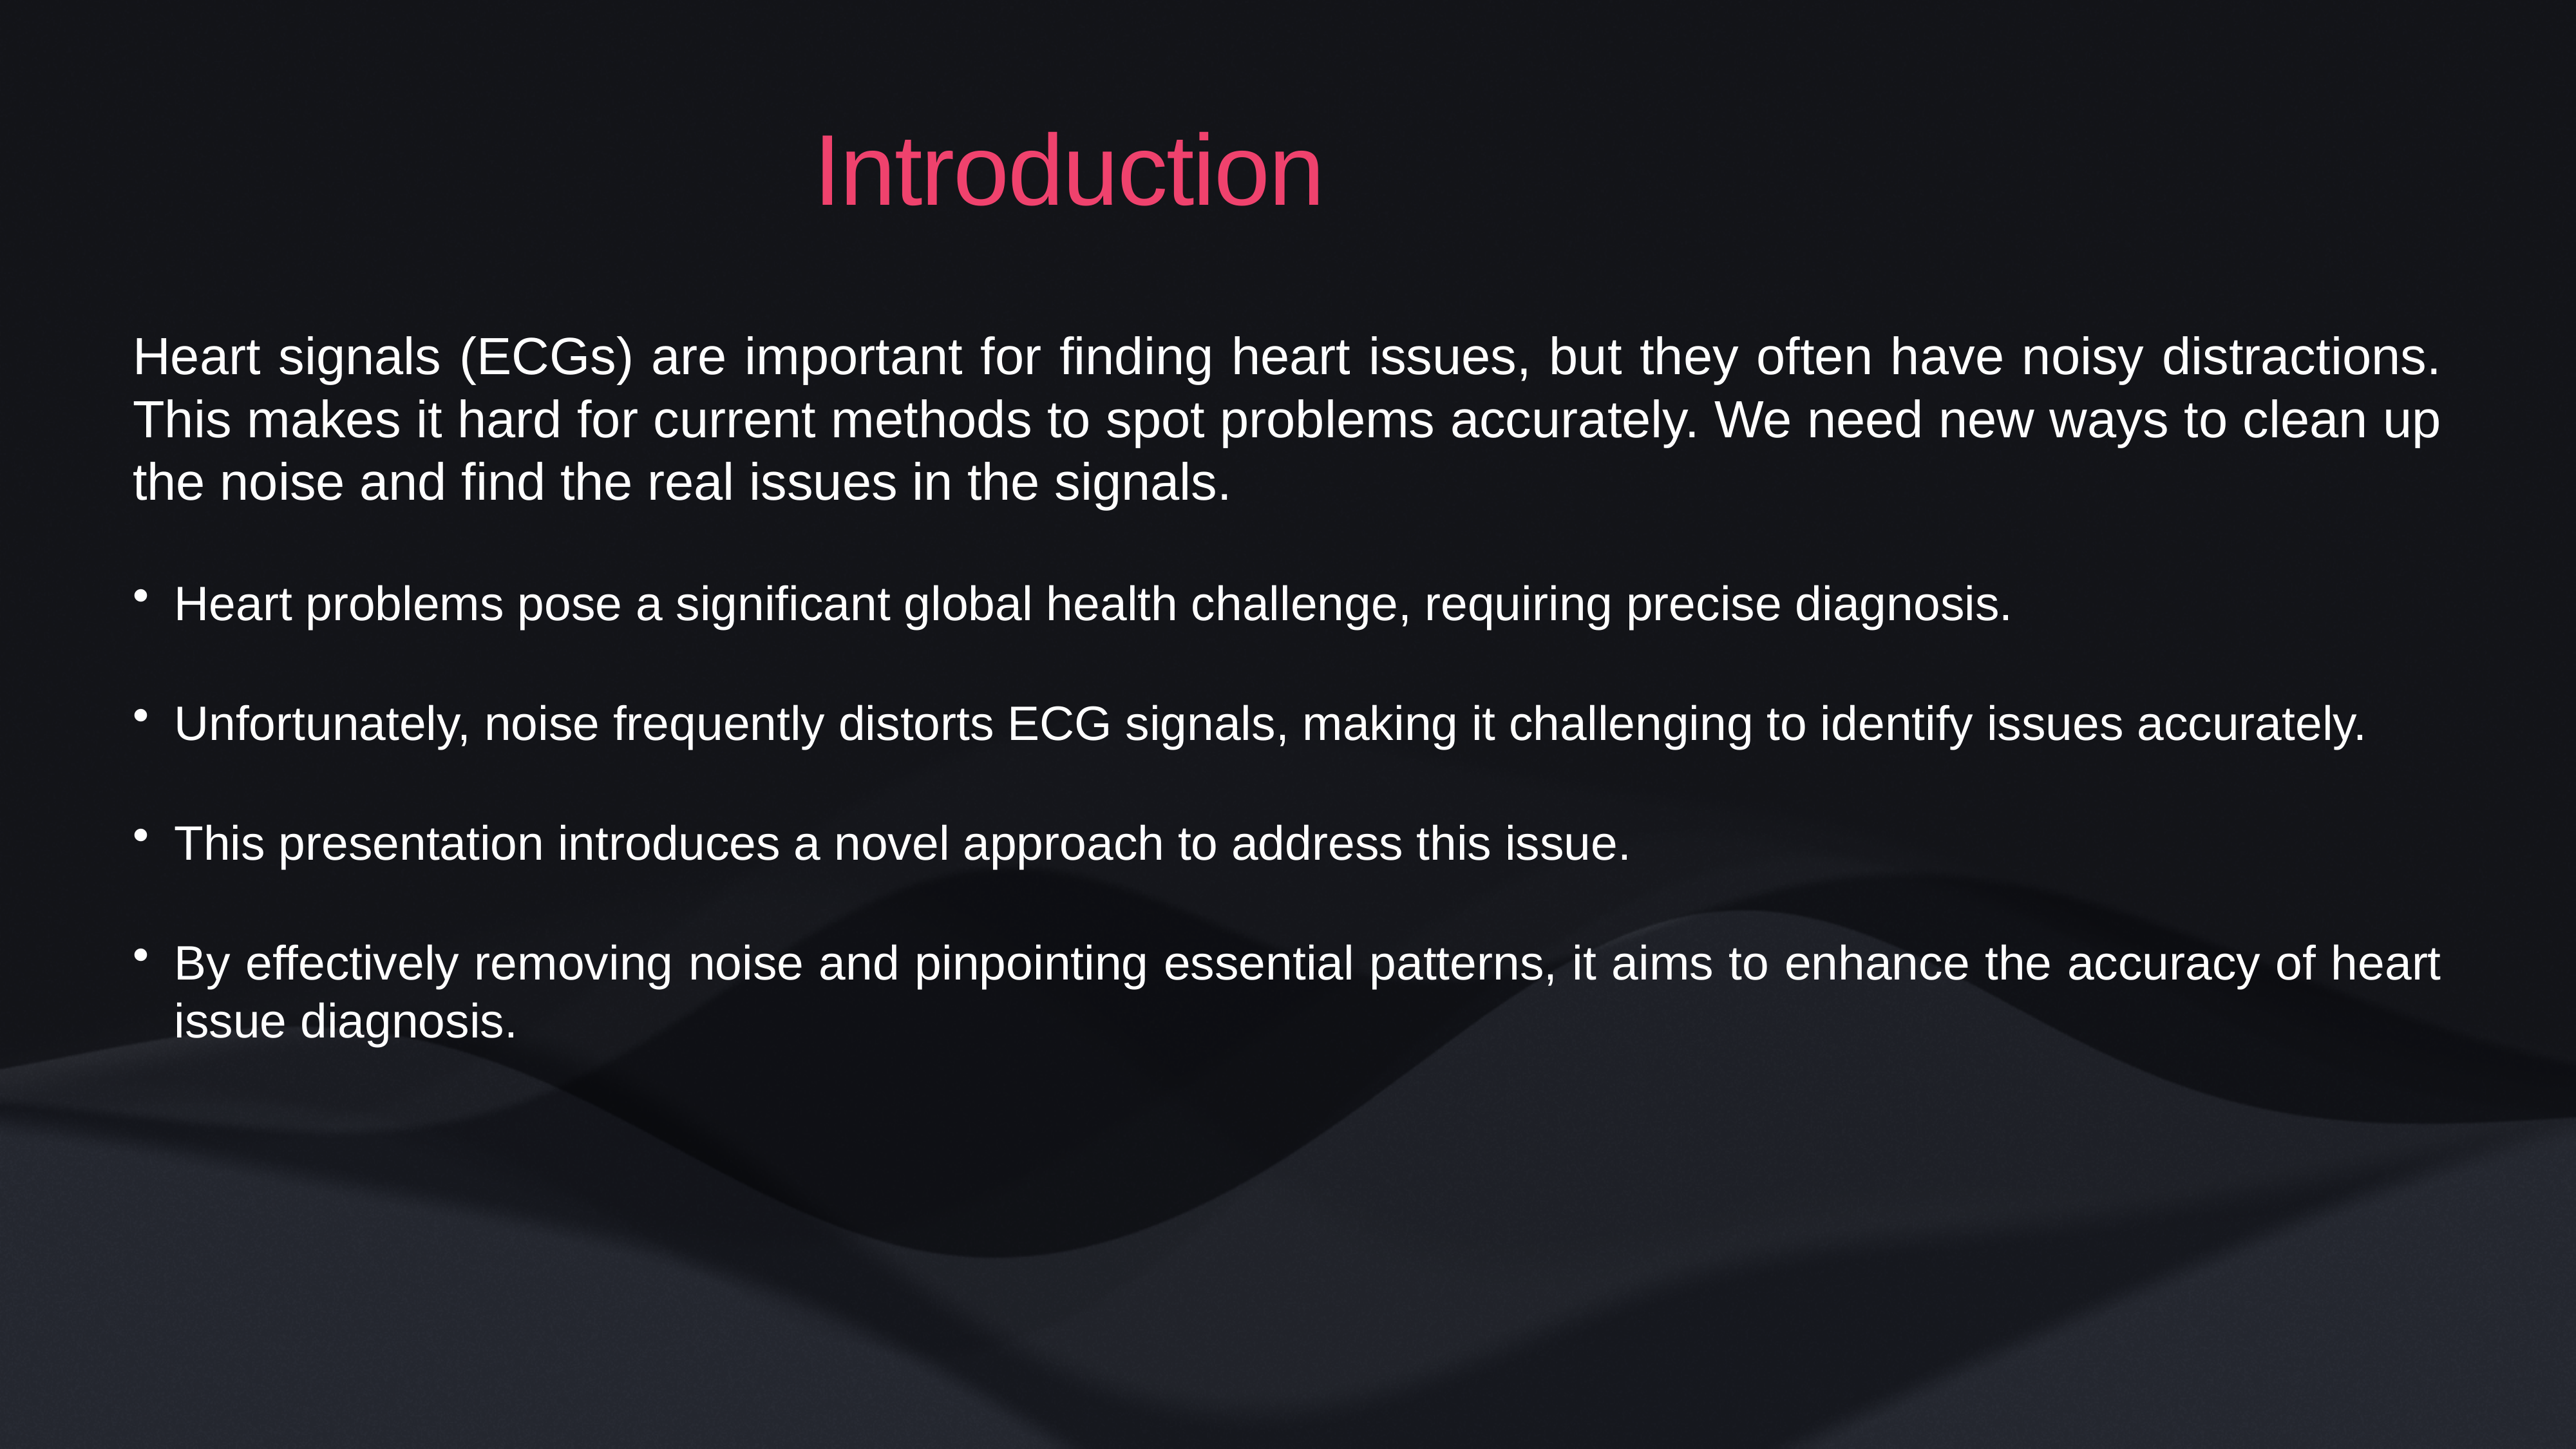

# Introduction
Heart signals (ECGs) are important for finding heart issues, but they often have noisy distractions. This makes it hard for current methods to spot problems accurately. We need new ways to clean up the noise and find the real issues in the signals.
Heart problems pose a significant global health challenge, requiring precise diagnosis.
Unfortunately, noise frequently distorts ECG signals, making it challenging to identify issues accurately.
This presentation introduces a novel approach to address this issue.
By effectively removing noise and pinpointing essential patterns, it aims to enhance the accuracy of heart issue diagnosis.